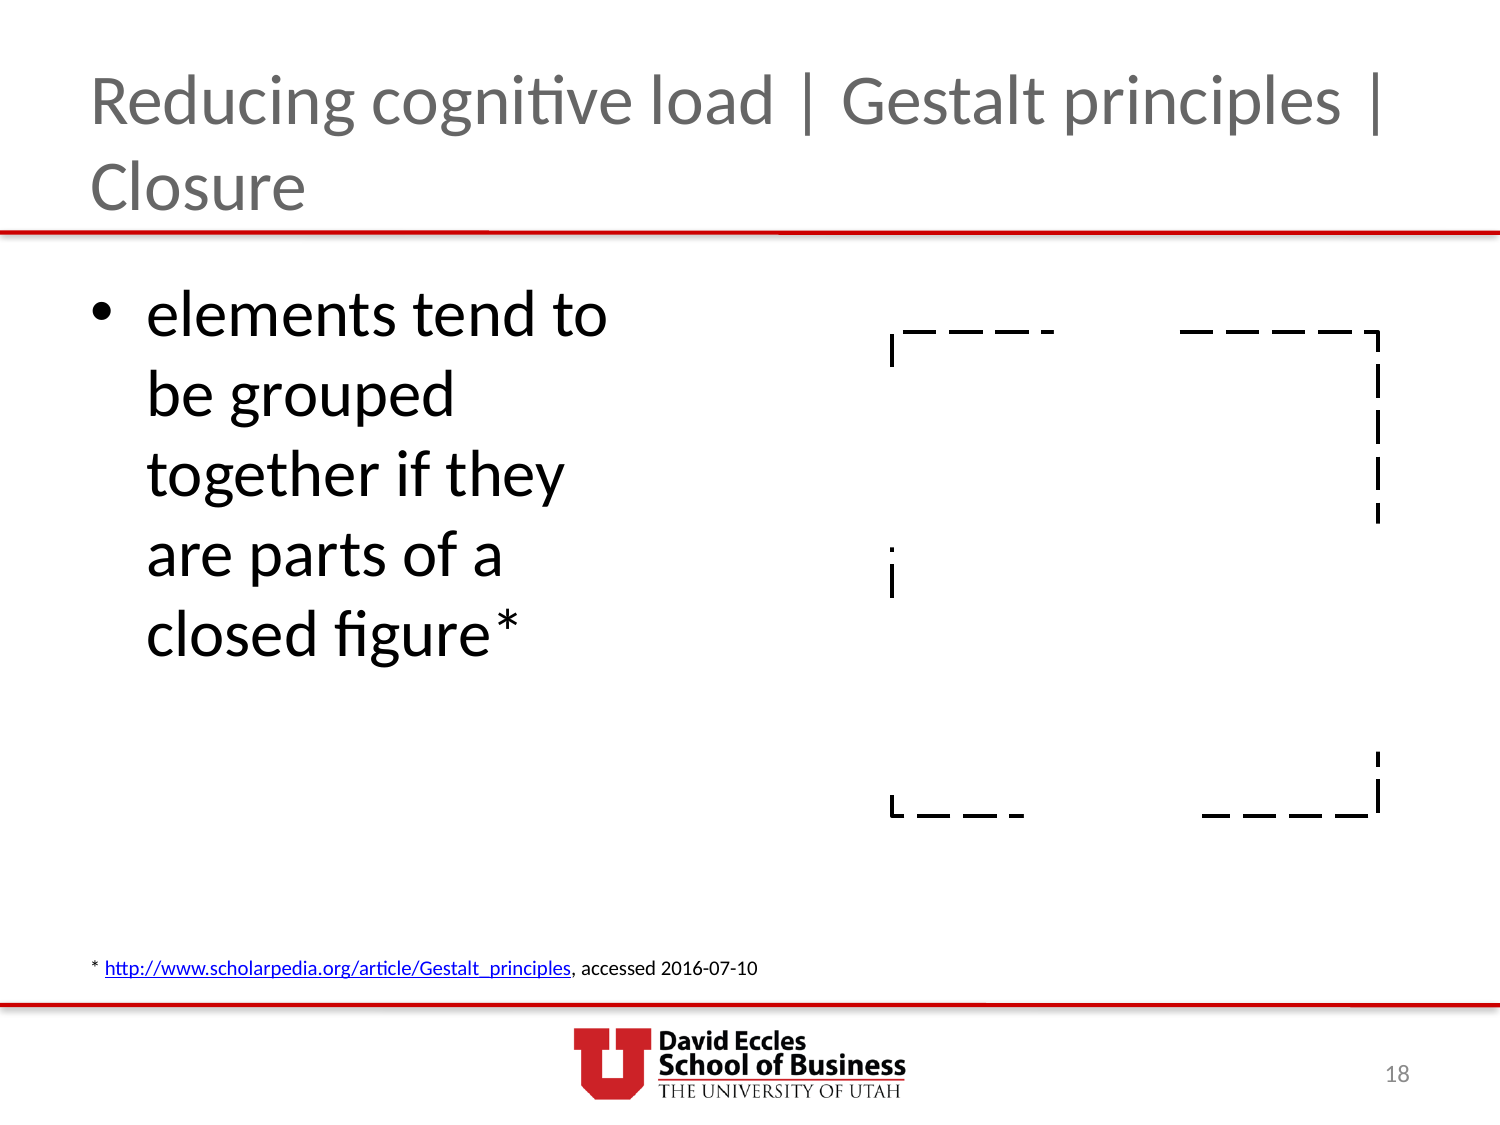

# Reducing cognitive load | Gestalt principles | Closure
elements tend to be grouped together if they are parts of a closed figure*

* http://www.scholarpedia.org/article/Gestalt_principles, accessed 2016-07-10
18